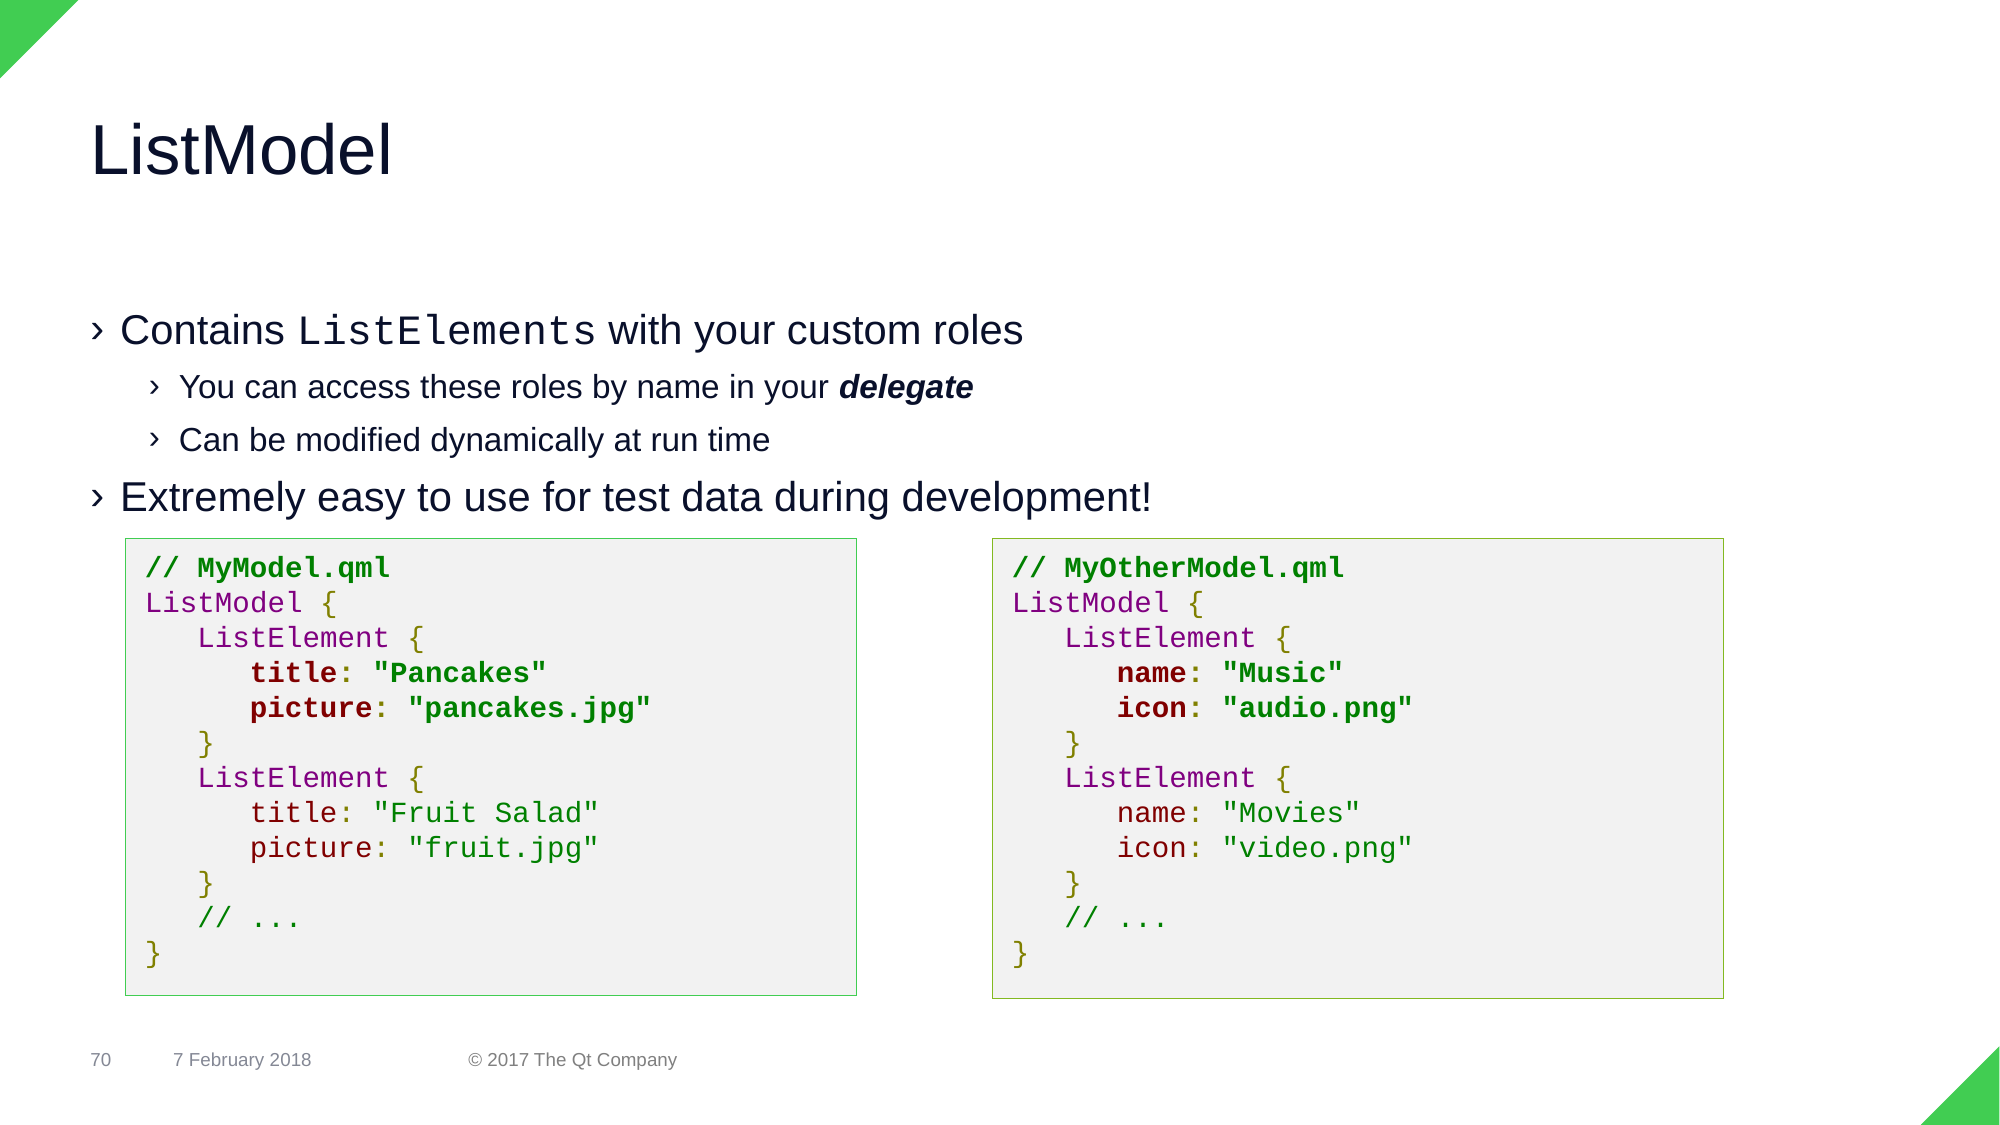

# ListModel
Contains ListElements with your custom roles
You can access these roles by name in your delegate
Can be modified dynamically at run time
Extremely easy to use for test data during development!

// MyModel.qml
ListModel {
   ListElement {
      title: "Pancakes"
      picture: "pancakes.jpg"
   }
   ListElement {
      title: "Fruit Salad"
      picture: "fruit.jpg"
   }
   // ...
}
// MyOtherModel.qml
ListModel {
   ListElement {
      name: "Music"
      icon: "audio.png"
   }
   ListElement {
      name: "Movies"
      icon: "video.png"
   }
   // ...
}
7 February 2018
70
© 2017 The Qt Company